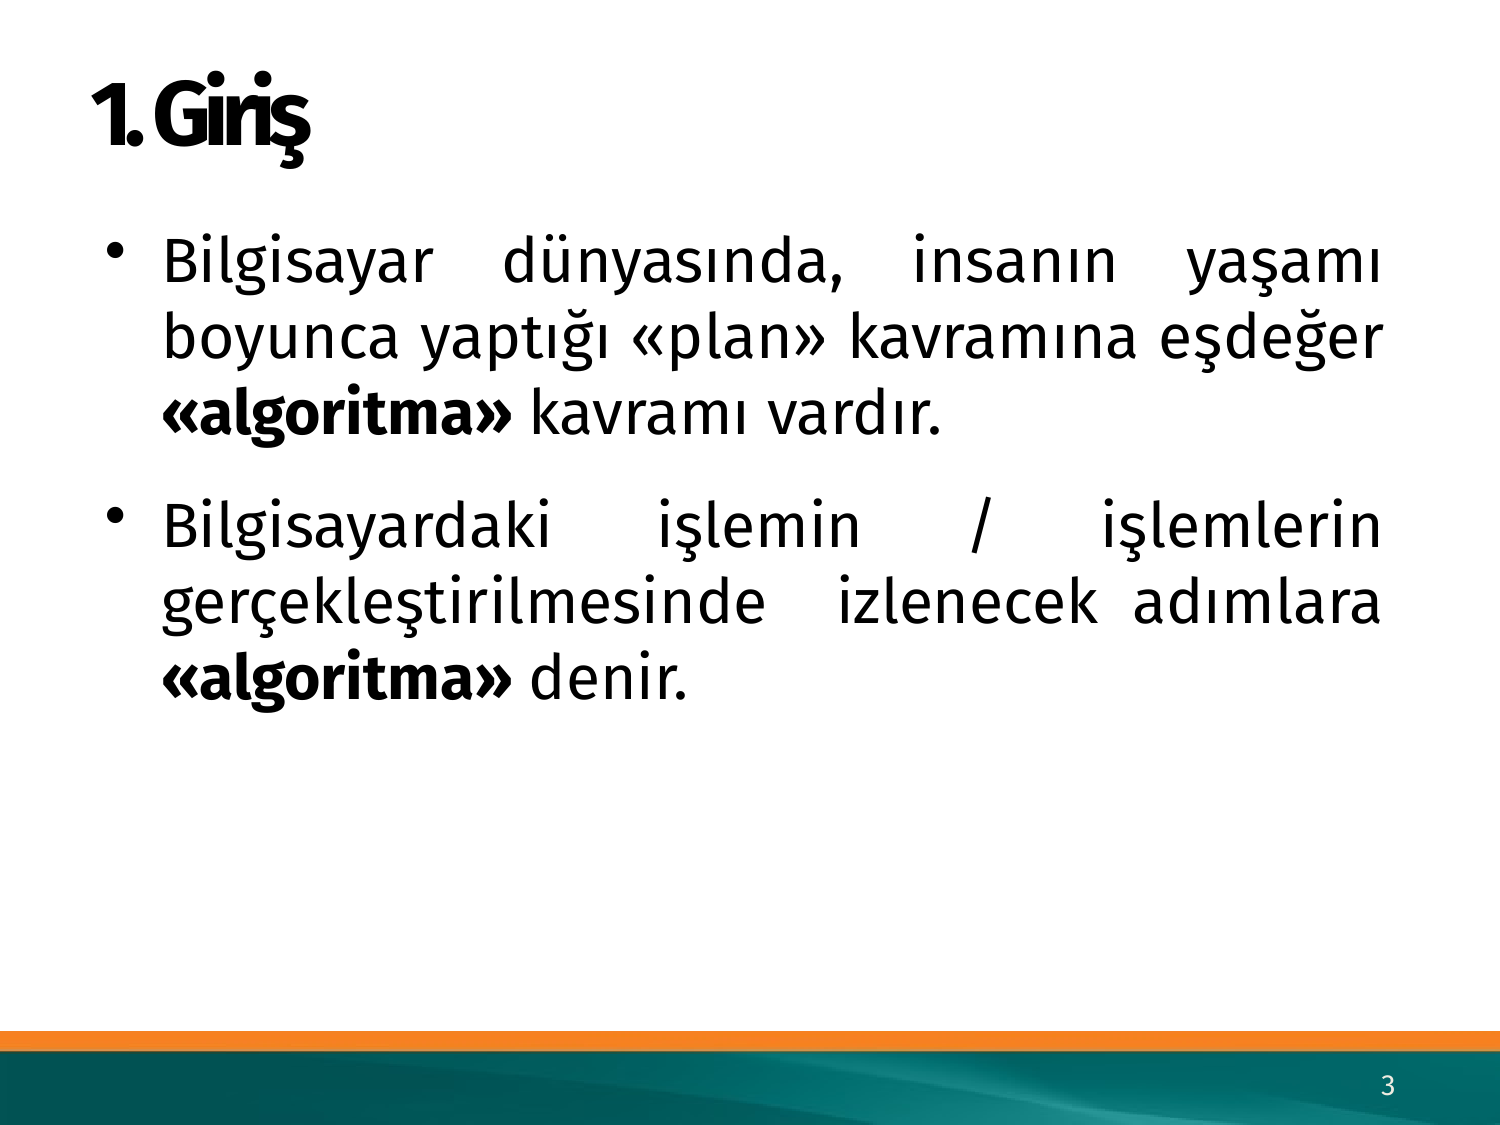

# 1. Giriş
Bilgisayar dünyasında, insanın yaşamı boyunca yaptığı «plan» kavramına eşdeğer «algoritma» kavramı vardır.
Bilgisayardaki işlemin / işlemlerin gerçekleştirilmesinde  izlenecek adımlara «algoritma» denir.
3